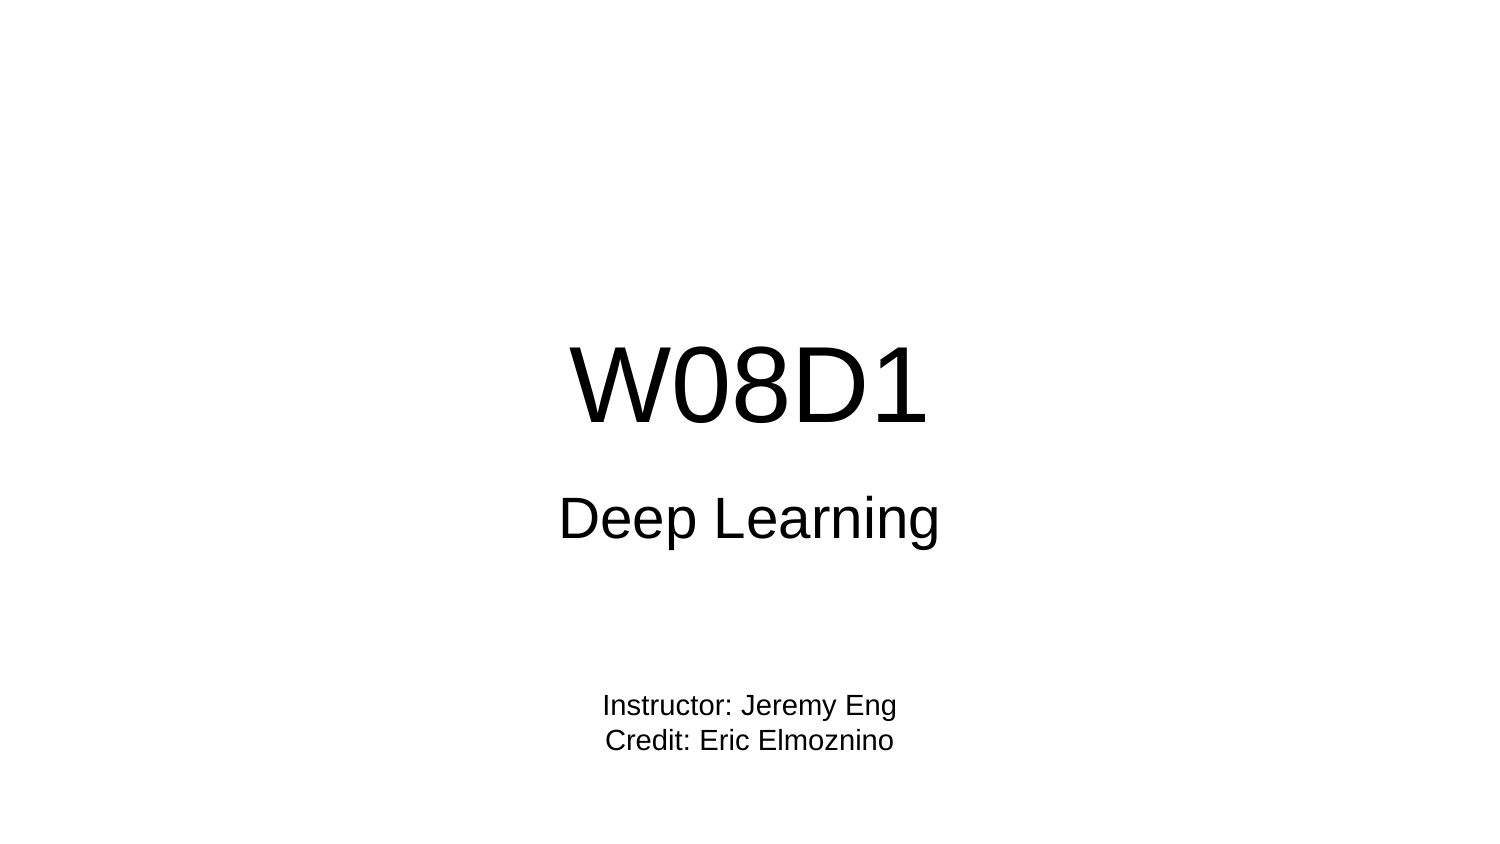

# W08D1
Deep Learning
Instructor: Jeremy Eng
Credit: Eric Elmoznino